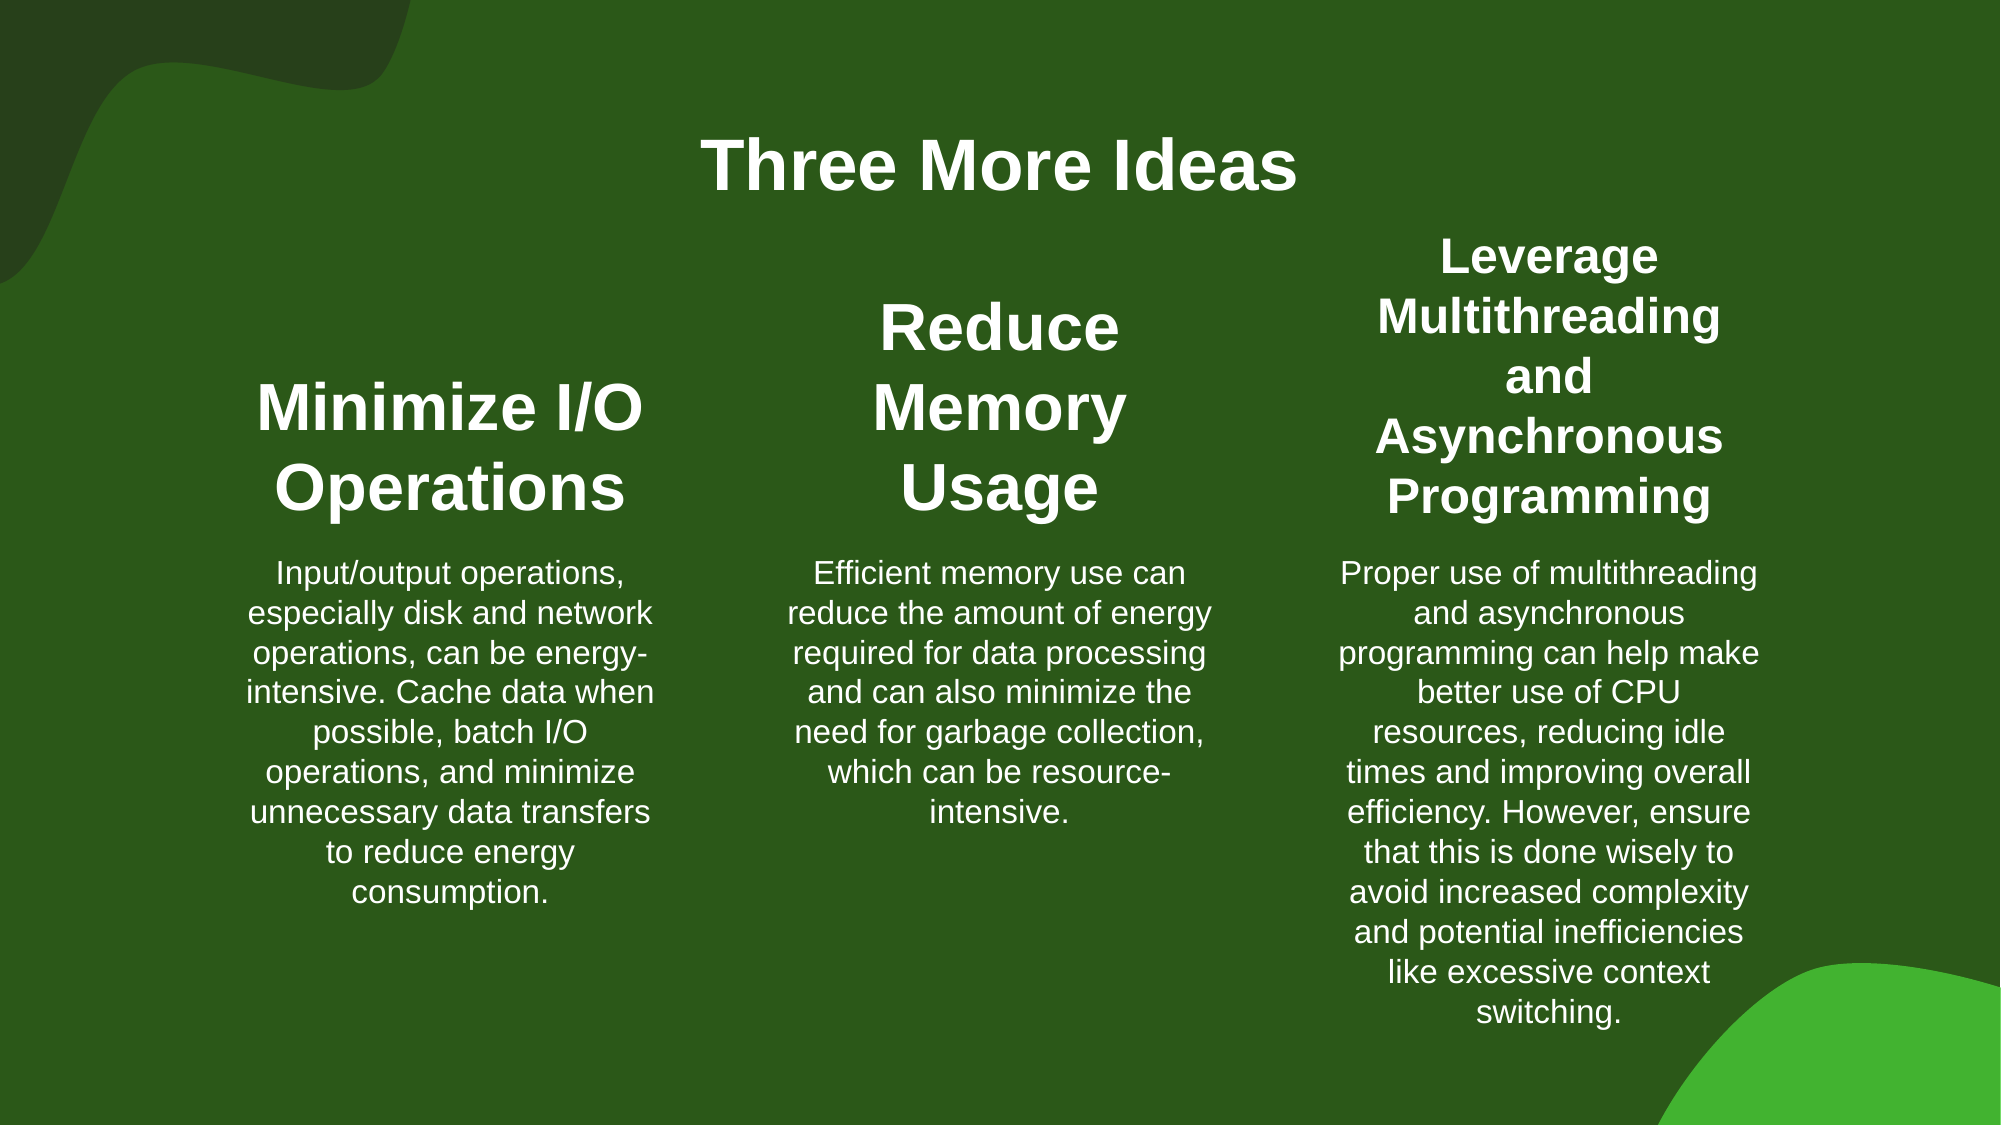

# Three More Ideas
Minimize I/O Operations
Reduce Memory Usage
Leverage Multithreading and Asynchronous Programming
Input/output operations, especially disk and network operations, can be energy-intensive. Cache data when possible, batch I/O operations, and minimize unnecessary data transfers to reduce energy consumption.
Efficient memory use can reduce the amount of energy required for data processing and can also minimize the need for garbage collection, which can be resource-intensive.
Proper use of multithreading and asynchronous programming can help make better use of CPU resources, reducing idle times and improving overall efficiency. However, ensure that this is done wisely to avoid increased complexity and potential inefficiencies like excessive context switching.